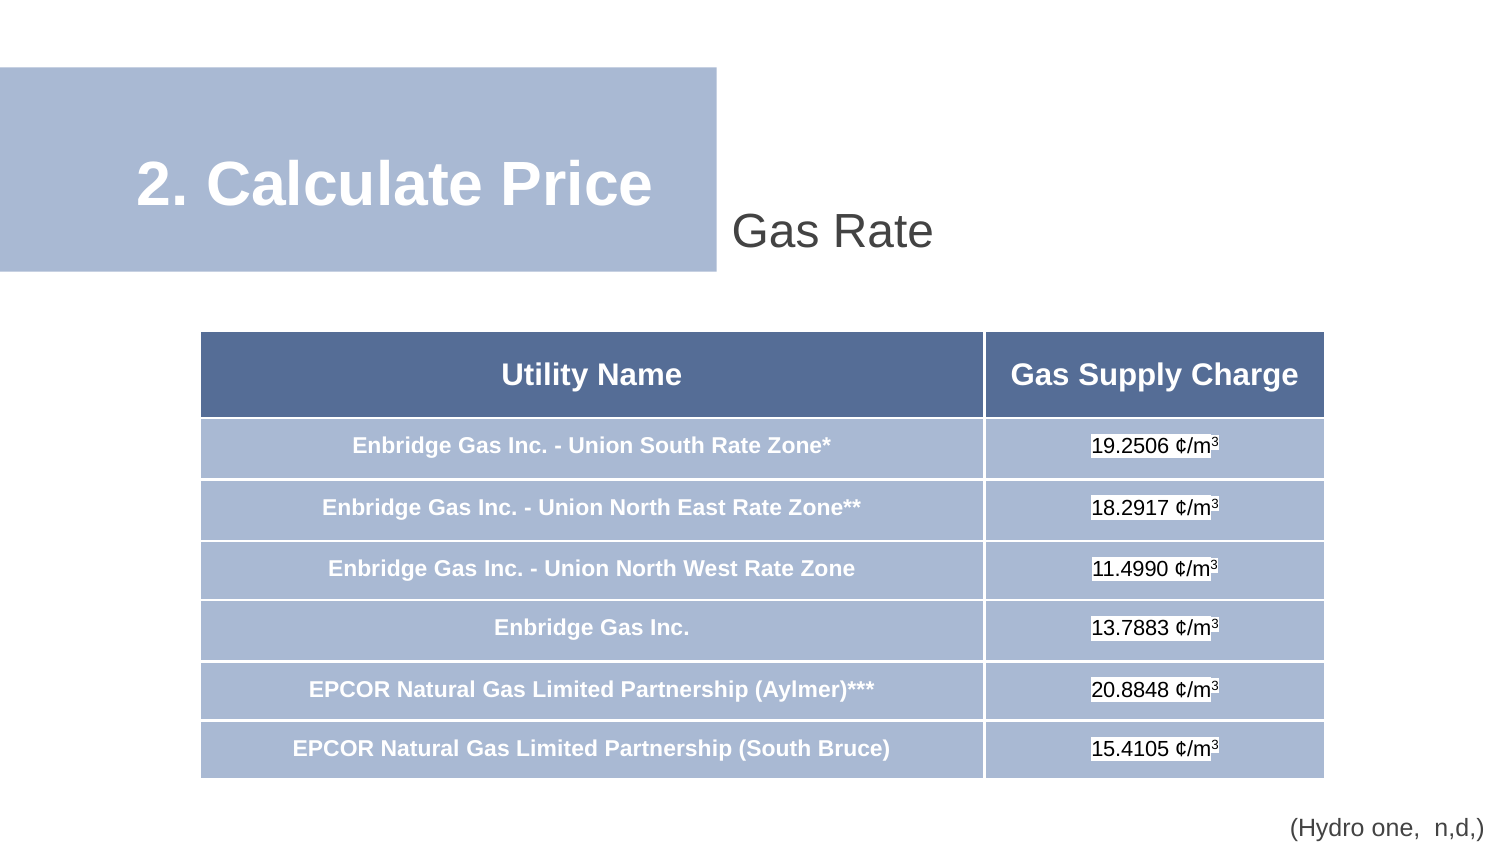

2. Calculate Price
Gas Rate
| Utility Name | Gas Supply Charge |
| --- | --- |
| Enbridge Gas Inc. - Union South Rate Zone\* | 19.2506 ¢/m3 |
| Enbridge Gas Inc. - Union North East Rate Zone\*\* | 18.2917 ¢/m3 |
| Enbridge Gas Inc. - Union North West Rate Zone | 11.4990 ¢/m3 |
| Enbridge Gas Inc. | 13.7883 ¢/m3 |
| EPCOR Natural Gas Limited Partnership (Aylmer)\*\*\* | 20.8848 ¢/m3 |
| EPCOR Natural Gas Limited Partnership (South Bruce) | 15.4105 ¢/m3 |
(Hydro one,  n,d,)